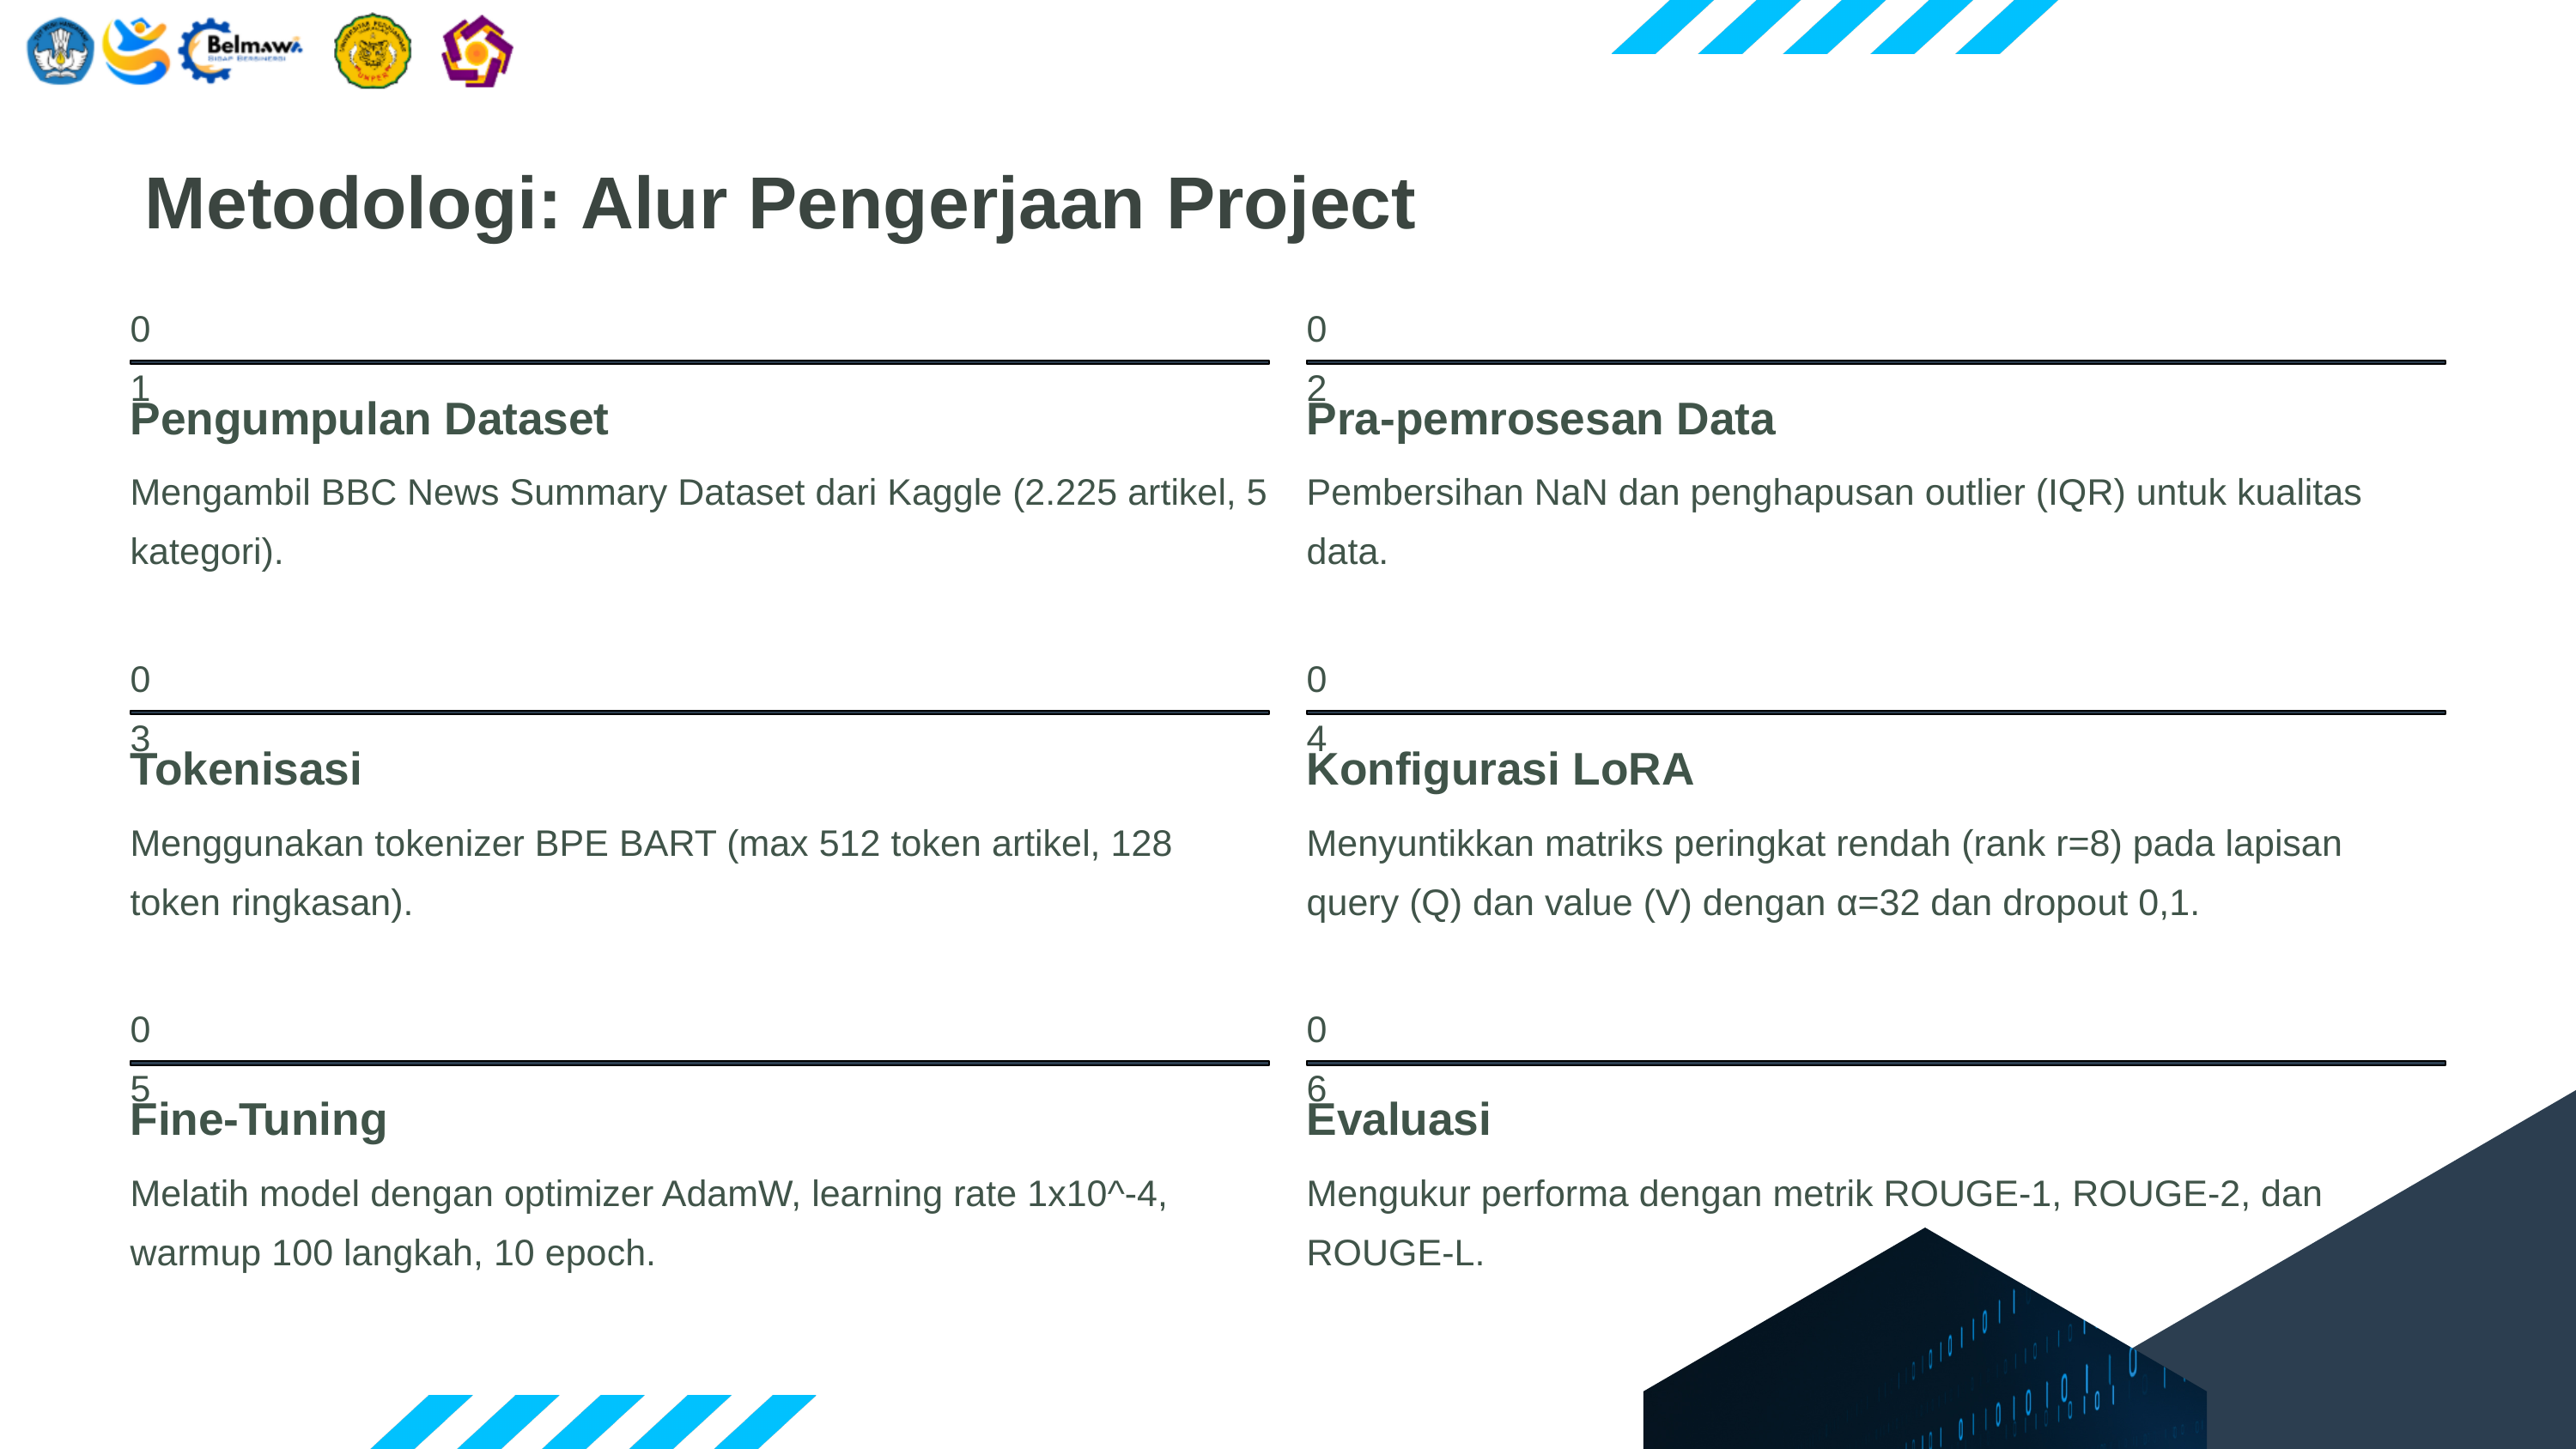

Metodologi: Alur Pengerjaan Project
01
02

Pengumpulan Dataset
Pra-pemrosesan Data
Mengambil BBC News Summary Dataset dari Kaggle (2.225 artikel, 5 kategori).
Pembersihan NaN dan penghapusan outlier (IQR) untuk kualitas data.
03
04

Tokenisasi
Konfigurasi LoRA
Menggunakan tokenizer BPE BART (max 512 token artikel, 128 token ringkasan).
Menyuntikkan matriks peringkat rendah (rank r=8) pada lapisan query (Q) dan value (V) dengan α=32 dan dropout 0,1.

05
06

Fine-Tuning
Evaluasi
Melatih model dengan optimizer AdamW, learning rate 1x10^-4, warmup 100 langkah, 10 epoch.
Mengukur performa dengan metrik ROUGE-1, ROUGE-2, dan ROUGE-L.